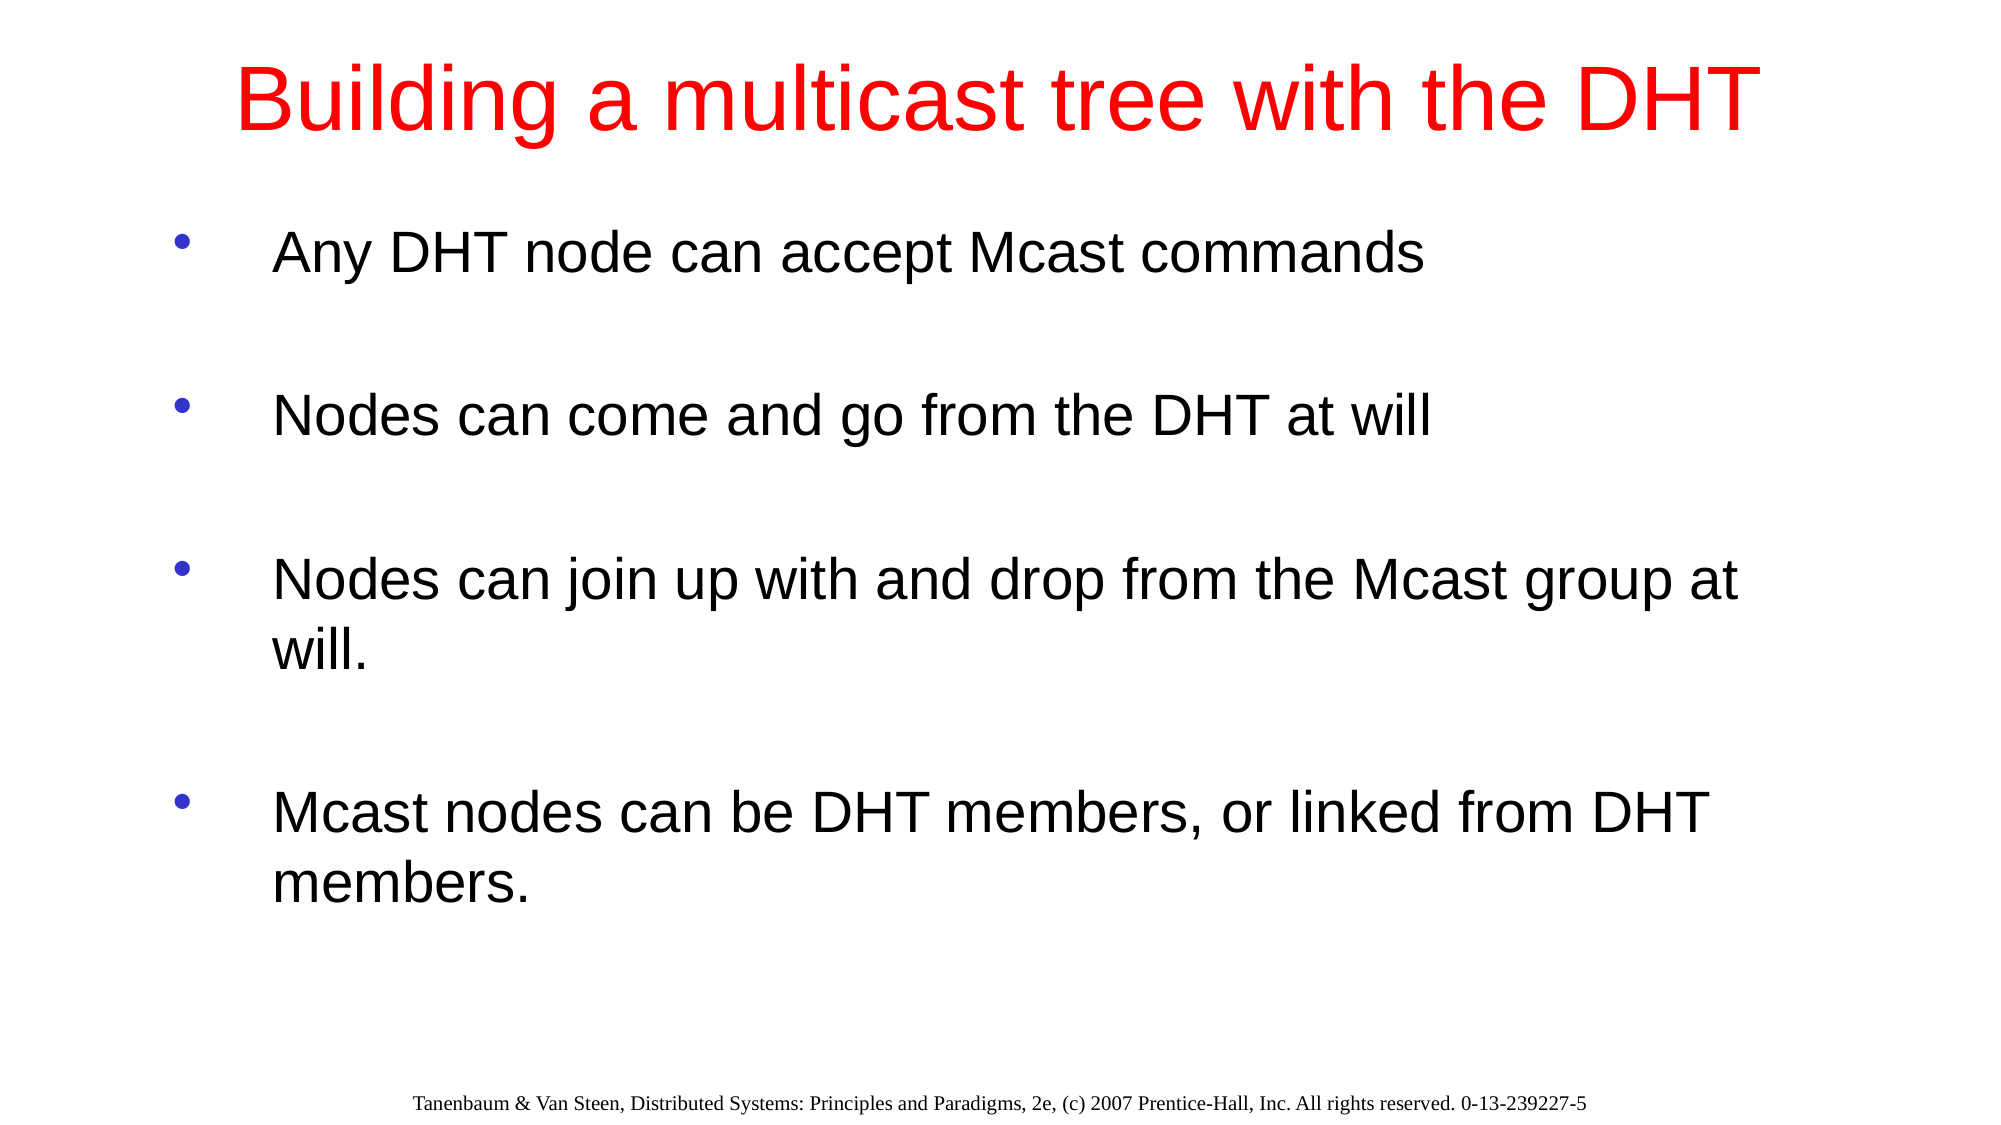

# Building a multicast tree with the DHT
Any DHT node can accept Mcast commands

Nodes can come and go from the DHT at will

Nodes can join up with and drop from the Mcast group at will.

Mcast nodes can be DHT members, or linked from DHT members.

Tanenbaum & Van Steen, Distributed Systems: Principles and Paradigms, 2e, (c) 2007 Prentice-Hall, Inc. All rights reserved. 0-13-239227-5